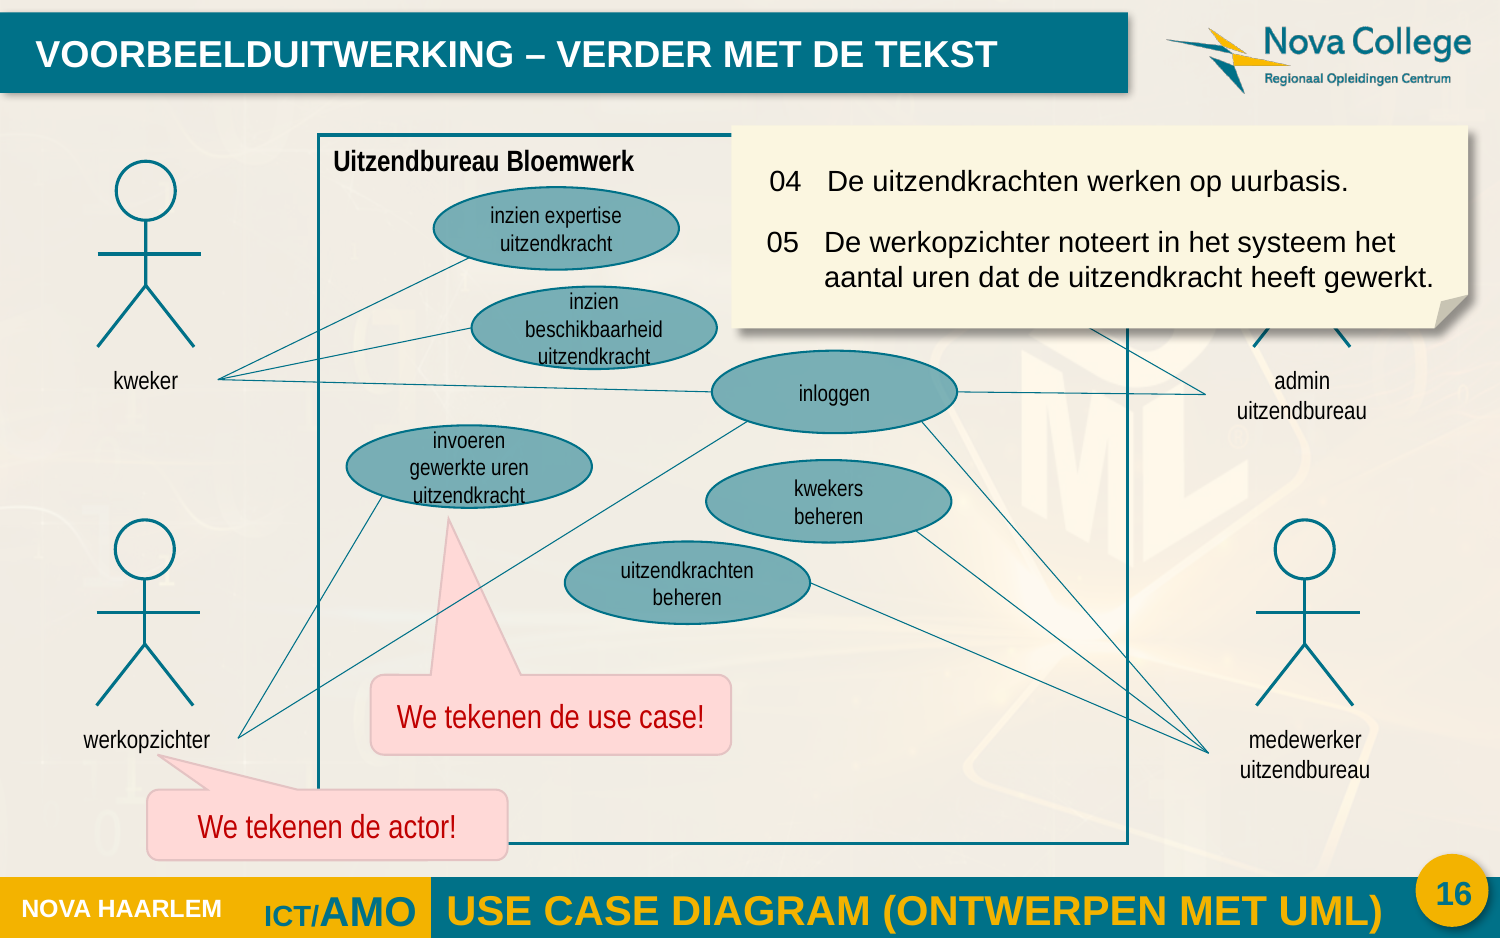

VOORBEELDUITWERKING – VERDER MET DE TEKST

Uitzendbureau Bloemwerk
04	De uitzendkrachten werken op uurbasis.

kweker

admin
uitzendbureau
inzien expertise
uitzendkracht
05	De werkopzichter noteert in het systeem het aantal uren dat de uitzendkracht heeft gewerkt.
medewerkers
beheren
inzien beschikbaarheid
uitzendkracht
inloggen
invoeren gewerkte uren uitzendkracht
kwekers
beheren

werkopzichter

medewerker
uitzendbureau
uitzendkrachten
beheren
We tekenen de use case!
We tekenen de actor!